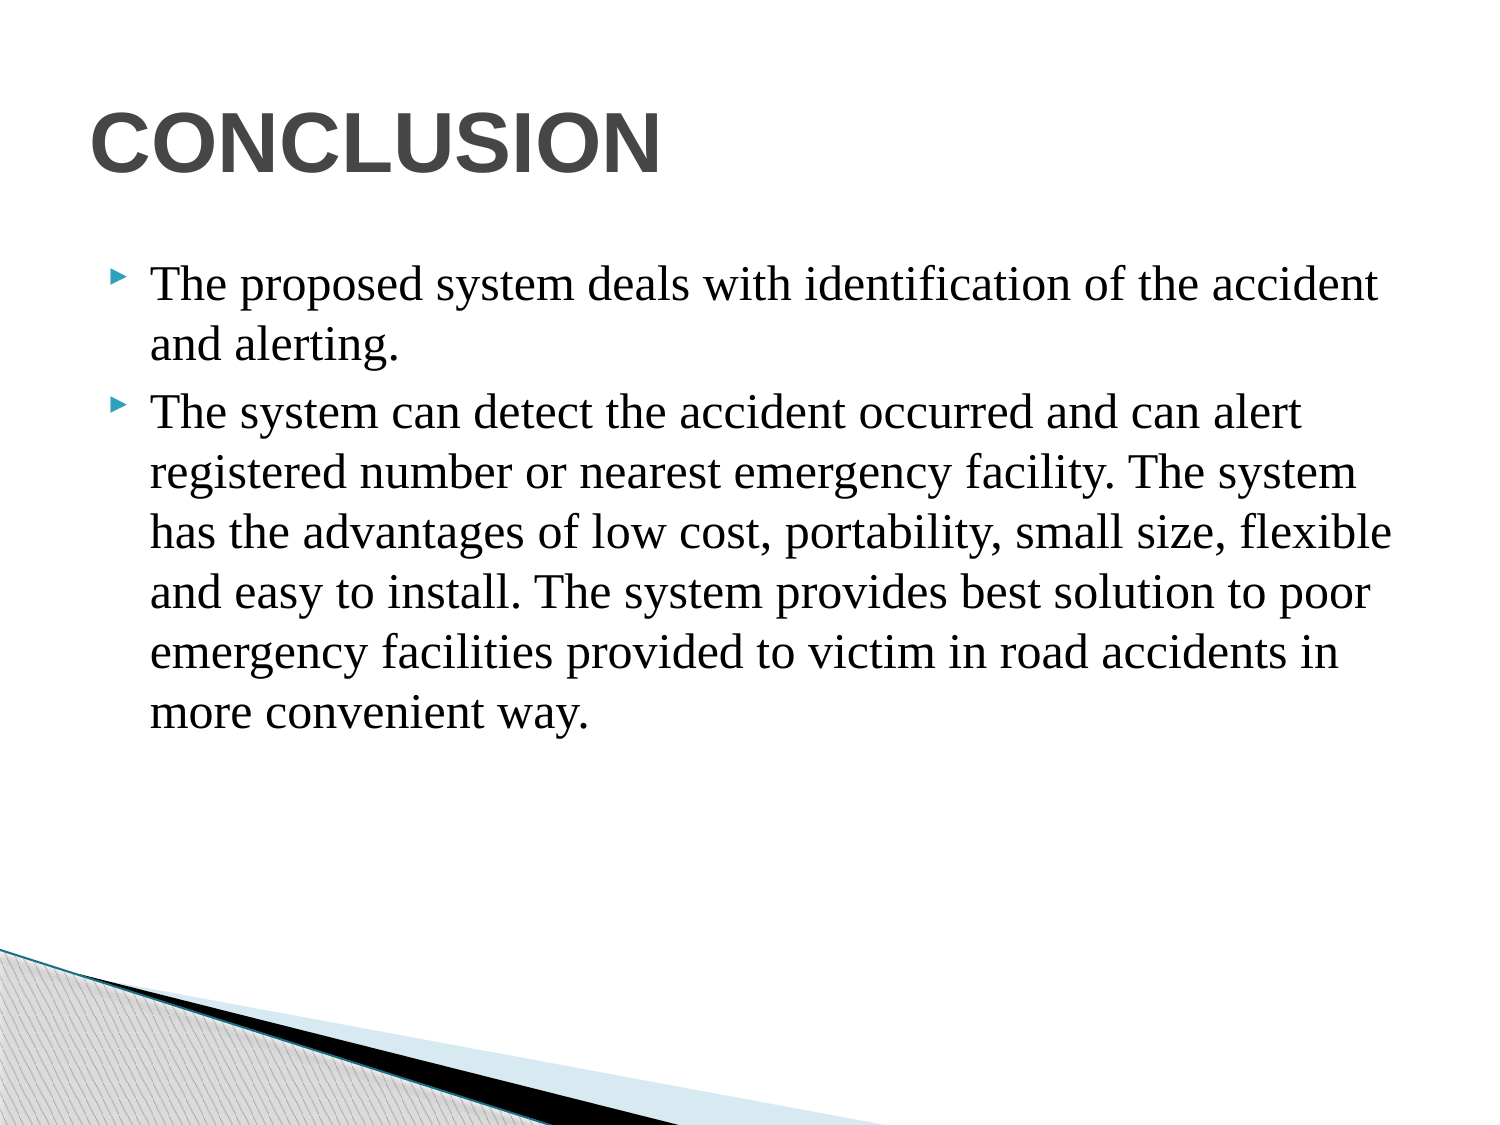

# CONCLUSION
The proposed system deals with identification of the accident and alerting.
The system can detect the accident occurred and can alert registered number or nearest emergency facility. The system has the advantages of low cost, portability, small size, flexible and easy to install. The system provides best solution to poor emergency facilities provided to victim in road accidents in more convenient way.